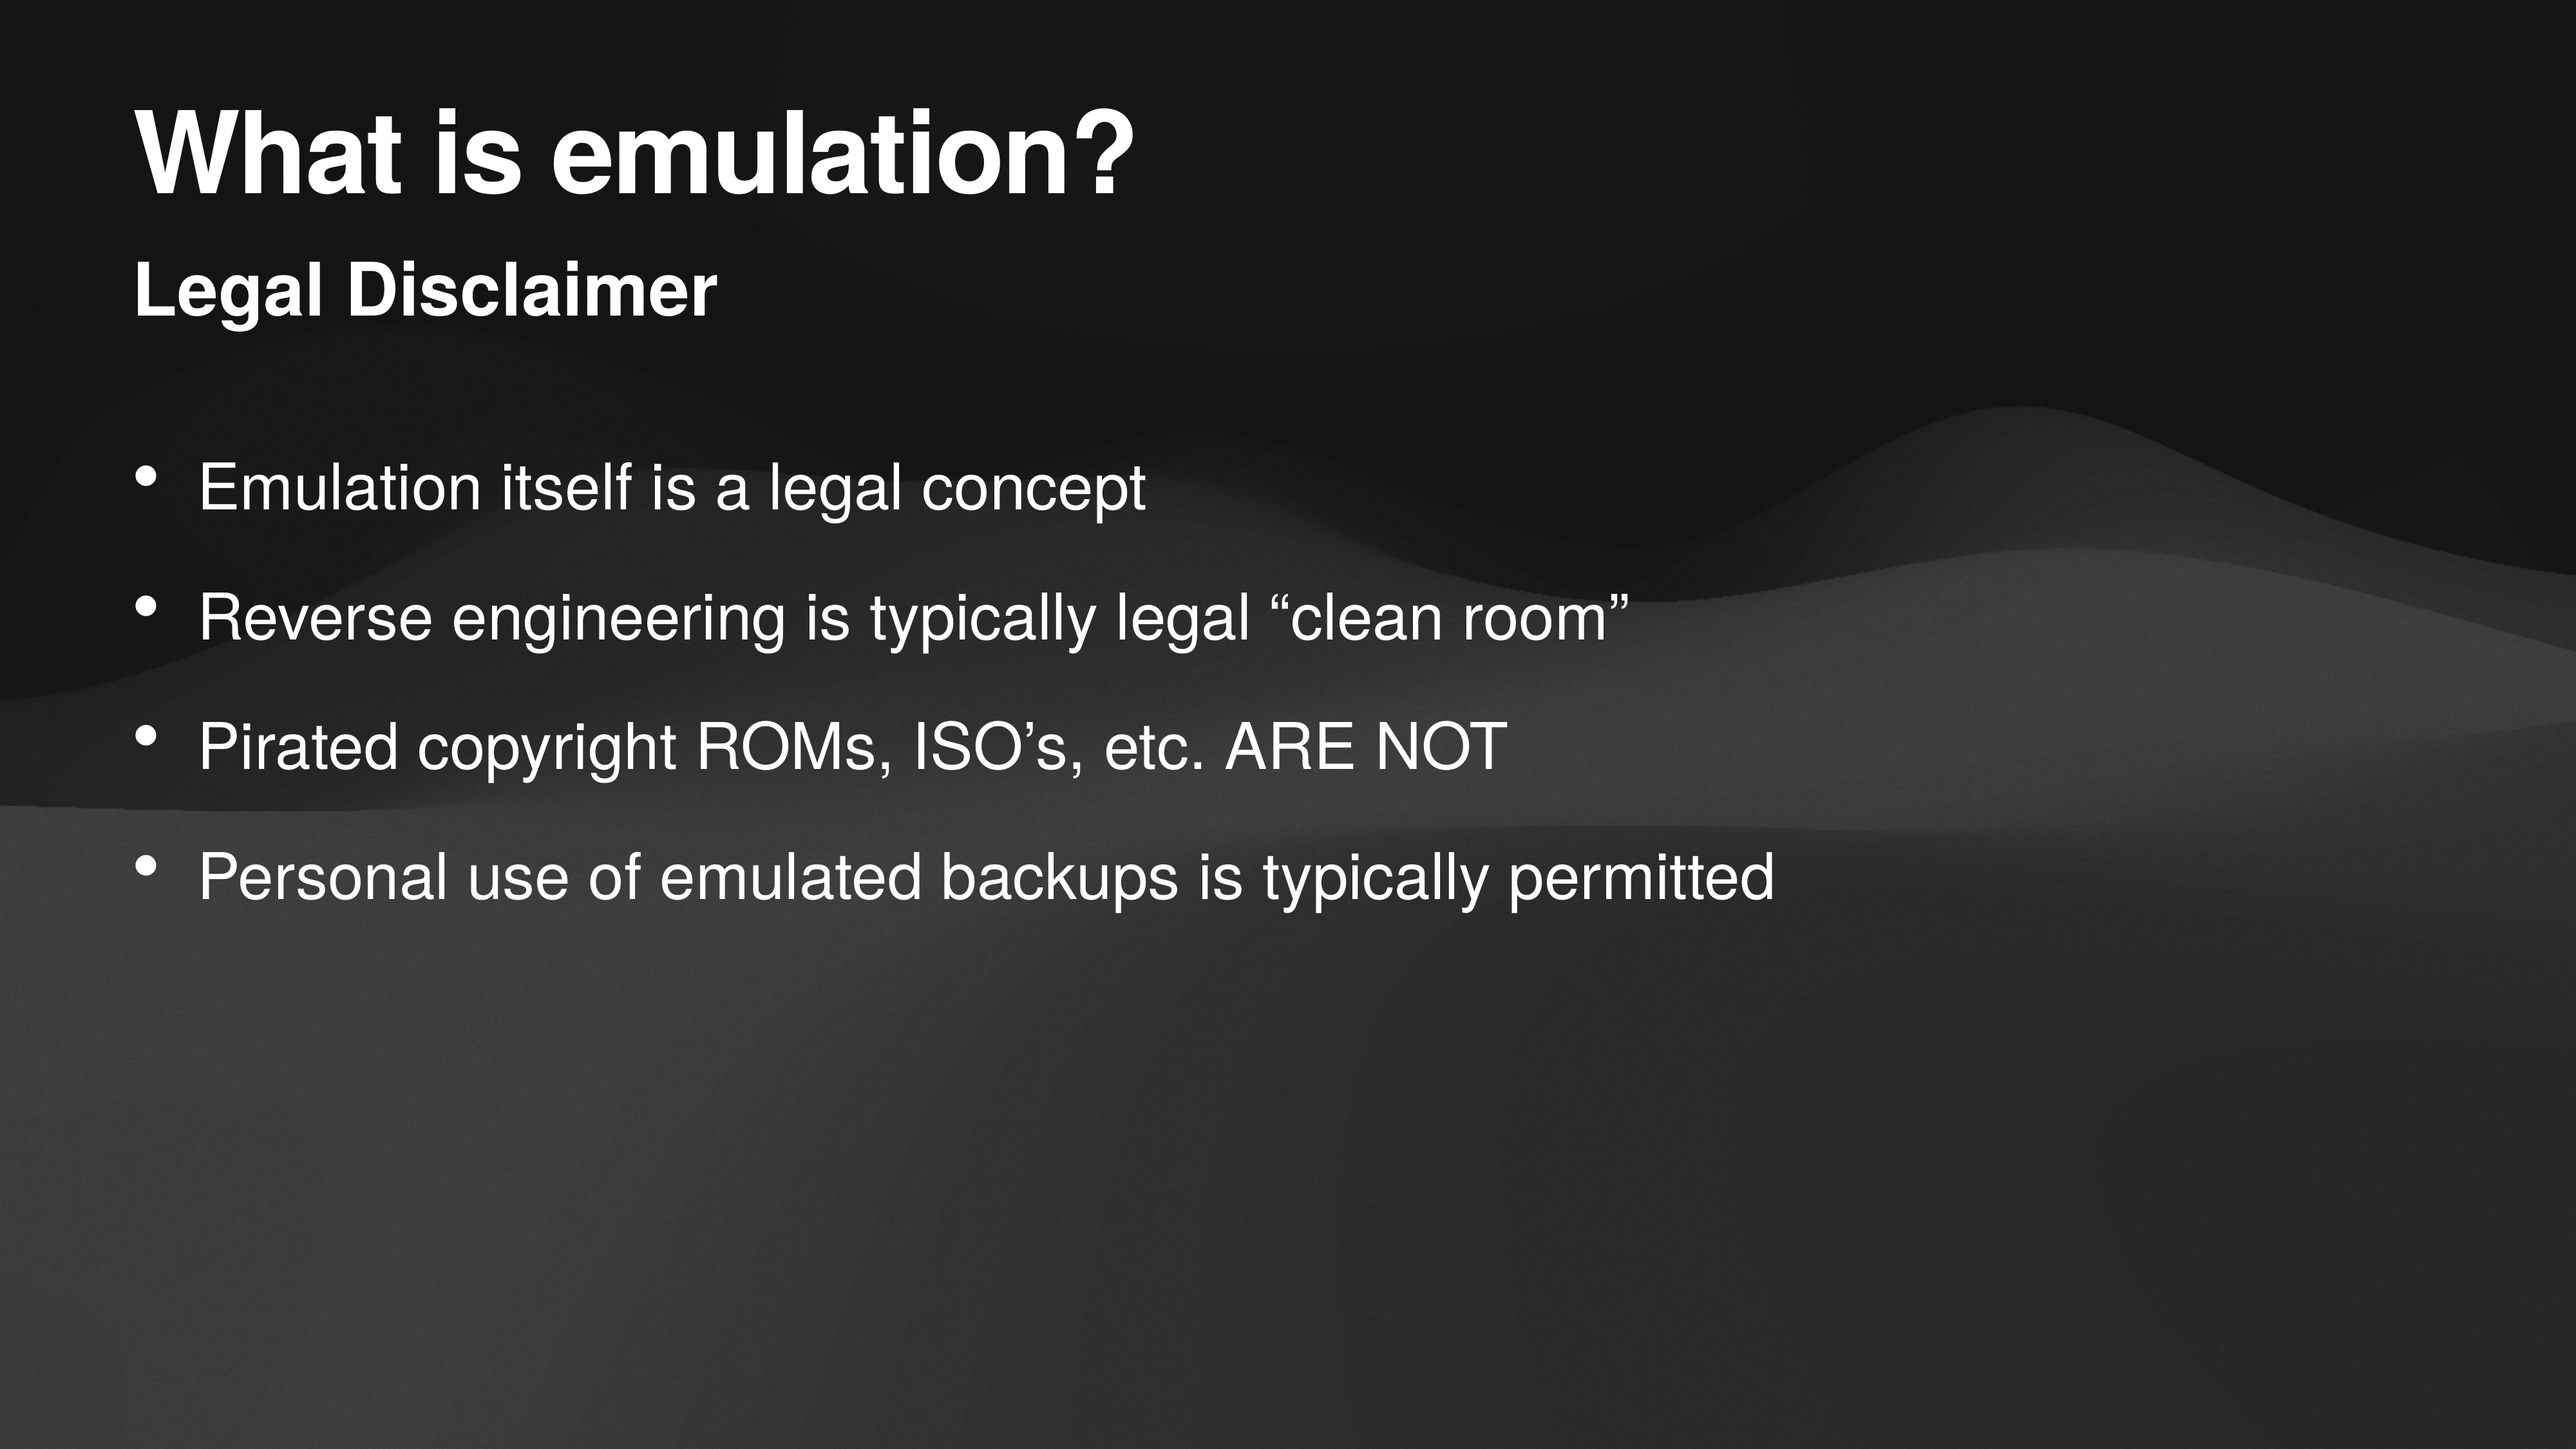

# What is emulation?
Legal Disclaimer
Emulation itself is a legal concept
Reverse engineering is typically legal “clean room”
Pirated copyright ROMs, ISO’s, etc. ARE NOT
Personal use of emulated backups is typically permitted